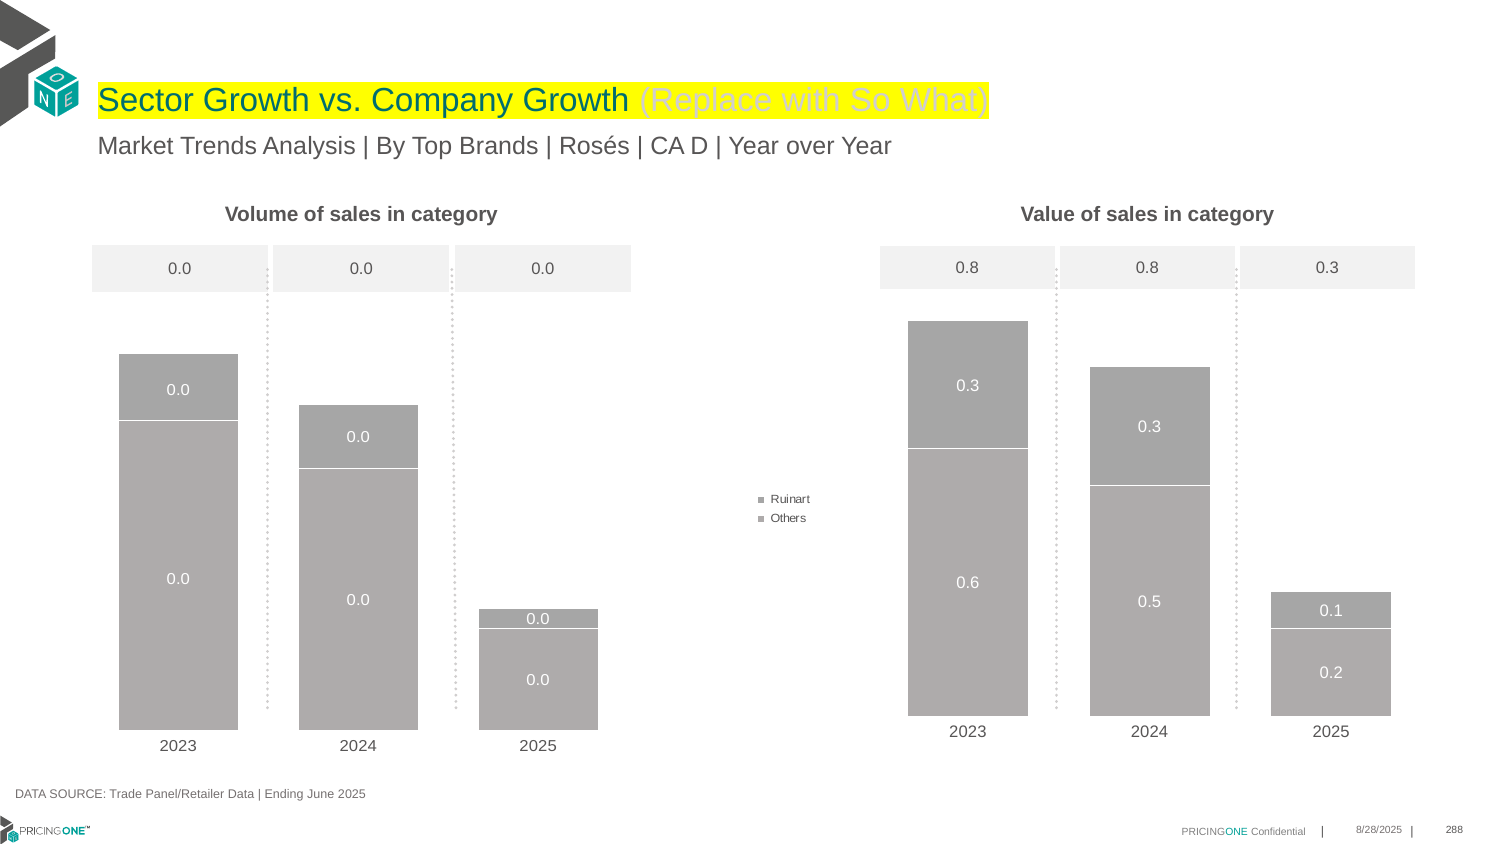

# Sector Growth vs. Company Growth (Replace with So What)
Market Trends Analysis | By Top Brands | Rosés | CA D | Year over Year
| Value of sales in category |  |  |
| --- | --- | --- |
| 0.8 | 0.8 | 0.3 |
| Volume of sales in category |  |  |
| --- | --- | --- |
| 0.0 | 0.0 | 0.0 |

### Chart

| Category | Others | Ruinart |
|---|---|---|
| 2023 | 0.575046 | 0.274381 |
| 2024 | 0.494798 | 0.257344 |
| 2025 | 0.188467 | 0.078397 |

### Chart

| Category | Others | Ruinart |
|---|---|---|
| 2023 | 0.010005 | 0.002182 |
| 2024 | 0.008465 | 0.002078 |
| 2025 | 0.003306 | 0.000634 |
DATA SOURCE: Trade Panel/Retailer Data | Ending June 2025

8/28/2025
288